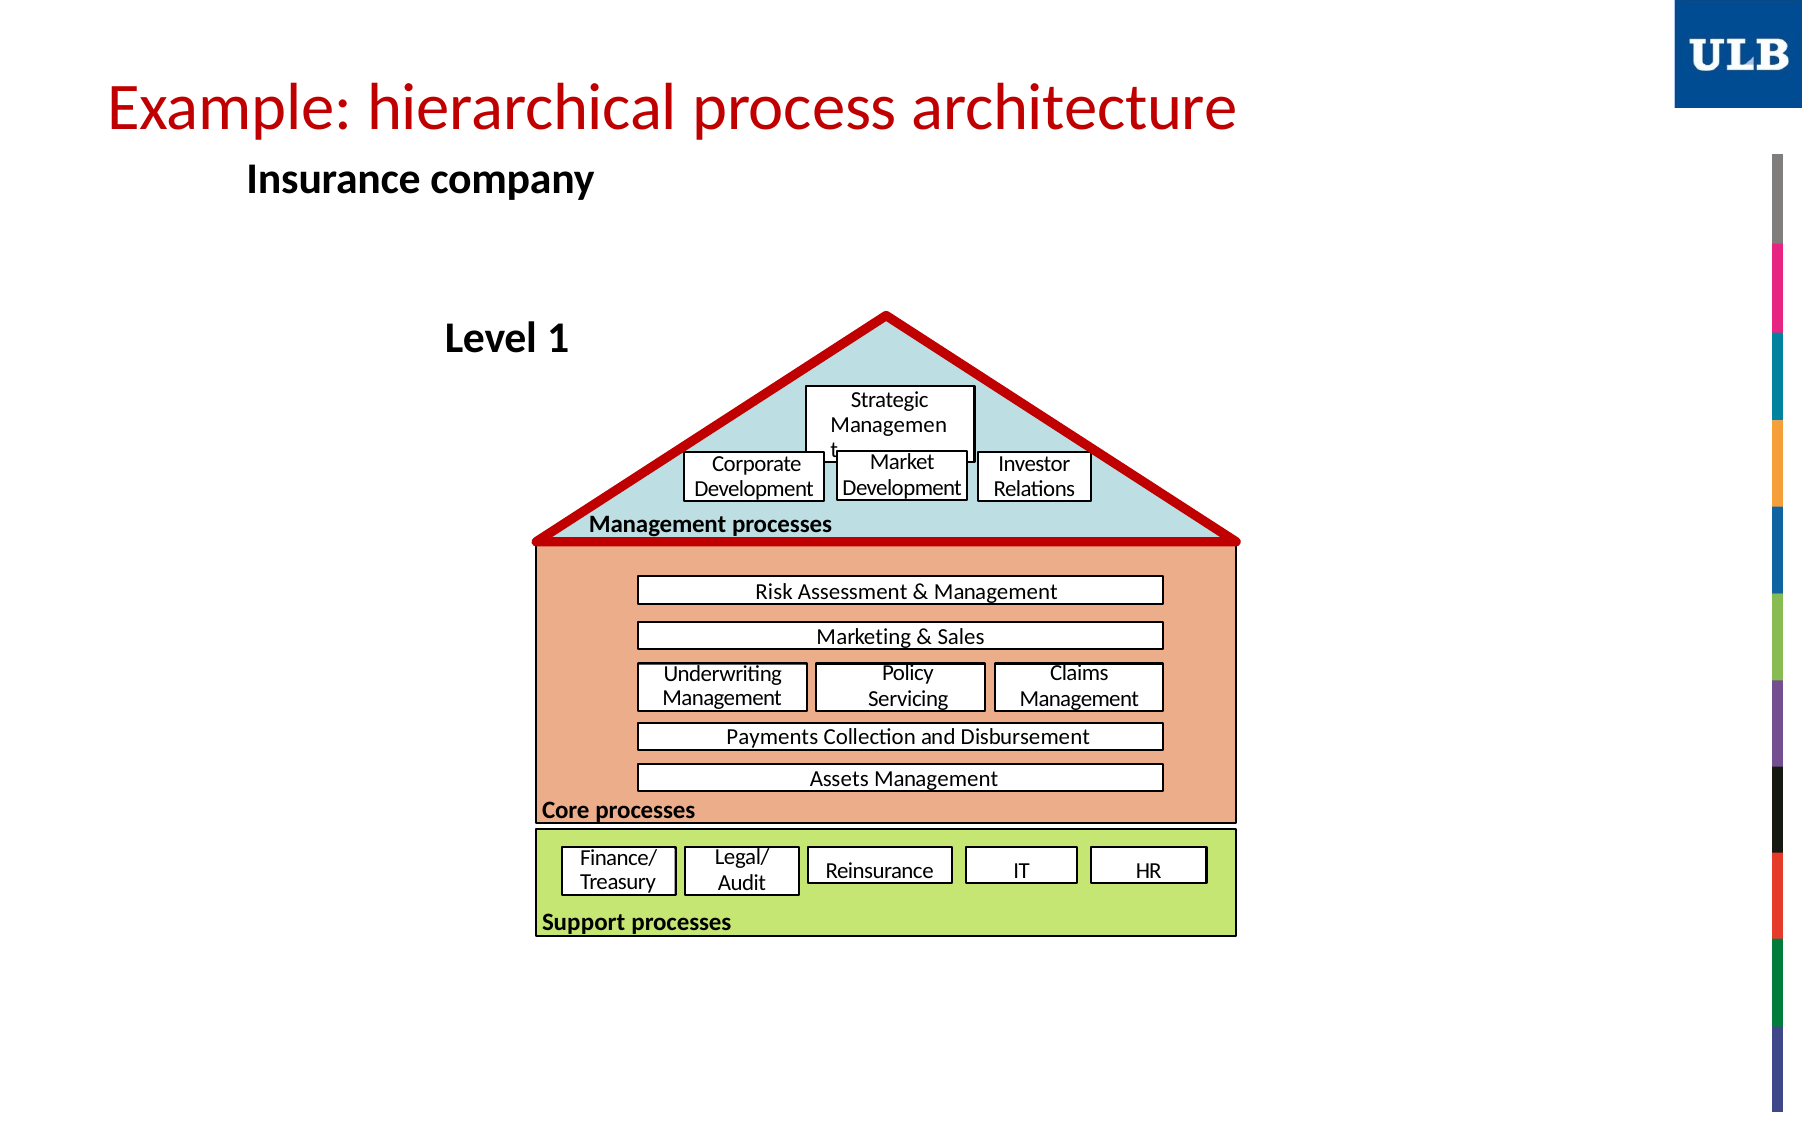

# Example: hierarchical process architecture
Insurance company
Level 1

Strategic  Management
Investor
Market
Development

Corporate
Development
Relations
Management processes

Risk Assessment & Management
Marketing & Sales

Policy
Servicing
Claims
Management
Underwriting
Management
Payments Collection and Disbursement
Assets Management
Core processes

Legal/
Audit
Reinsurance
IT
HR
Finance/
Treasury
Support processes